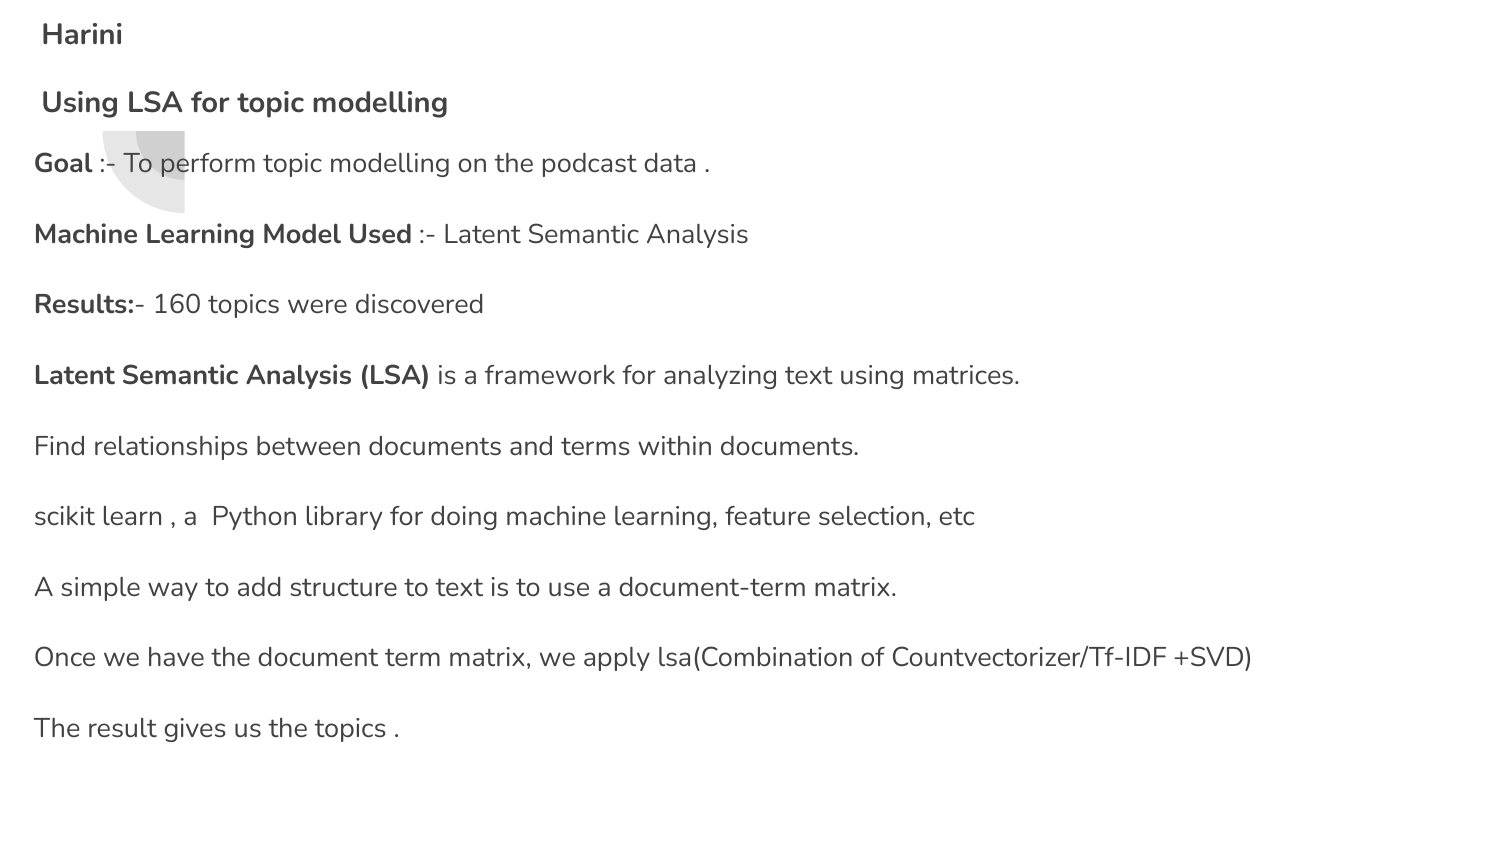

# Harini
Using LSA for topic modelling

Goal :- To perform topic modelling on the podcast data .
Machine Learning Model Used :- Latent Semantic Analysis
Results:- 160 topics were discovered
Latent Semantic Analysis (LSA) is a framework for analyzing text using matrices.
Find relationships between documents and terms within documents.
scikit learn , a  Python library for doing machine learning, feature selection, etc
A simple way to add structure to text is to use a document-term matrix.
Once we have the document term matrix, we apply lsa(Combination of Countvectorizer/Tf-IDF +SVD)
The result gives us the topics .